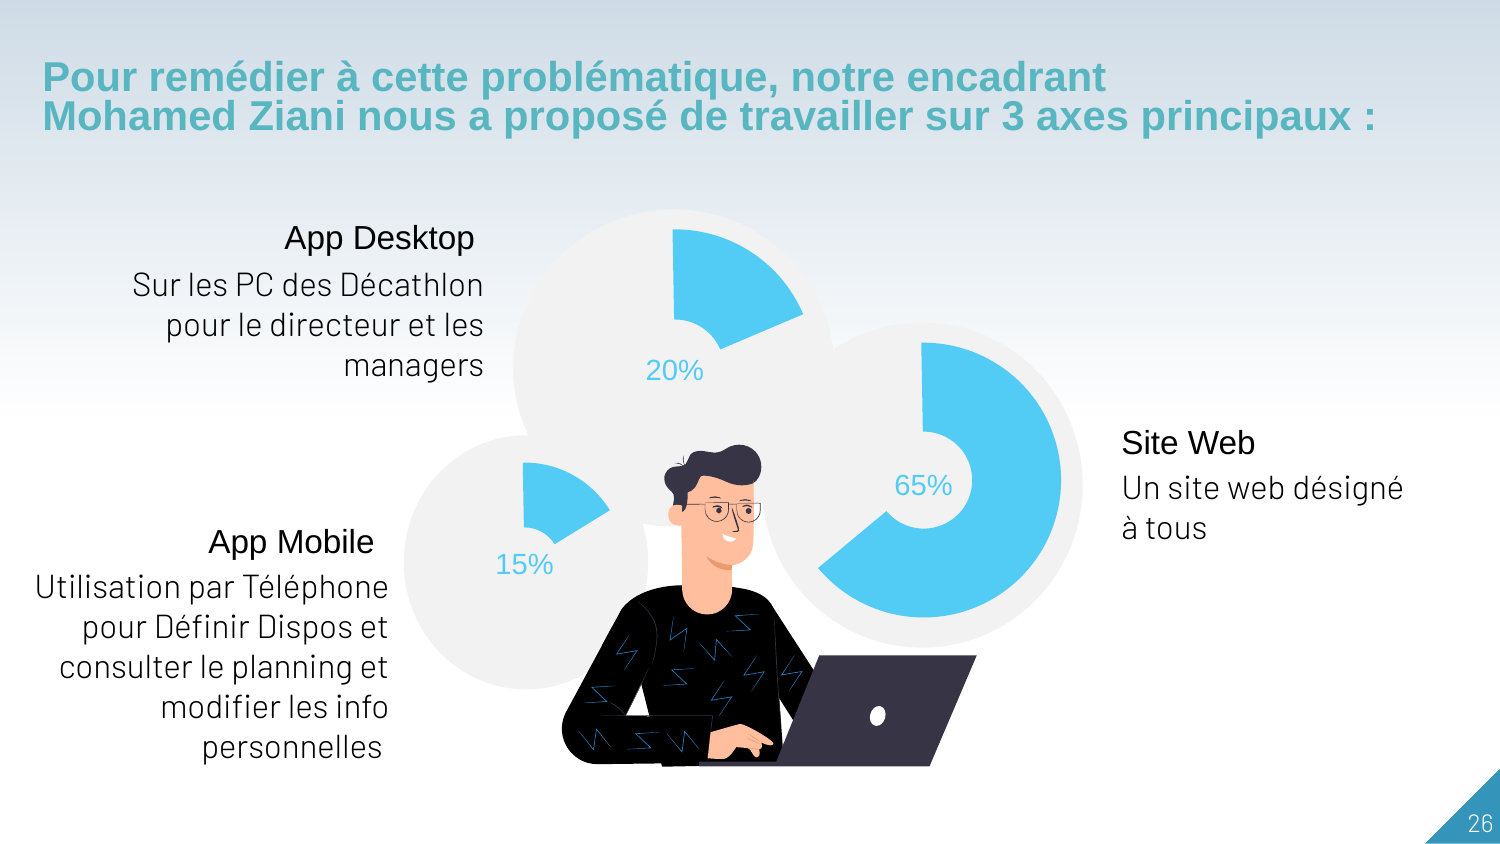

Pour remédier à cette problématique, notre encadrant
Mohamed Ziani nous a proposé de travailler sur 3 axes principaux :
App Desktop

Sur les PC des Décathlon pour le directeur et les managers

20%

Site Web

65%

Un site web désigné à tous

App Mobile
15%
Utilisation par Téléphone pour Définir Dispos et consulter le planning et modifier les info personnelles
26